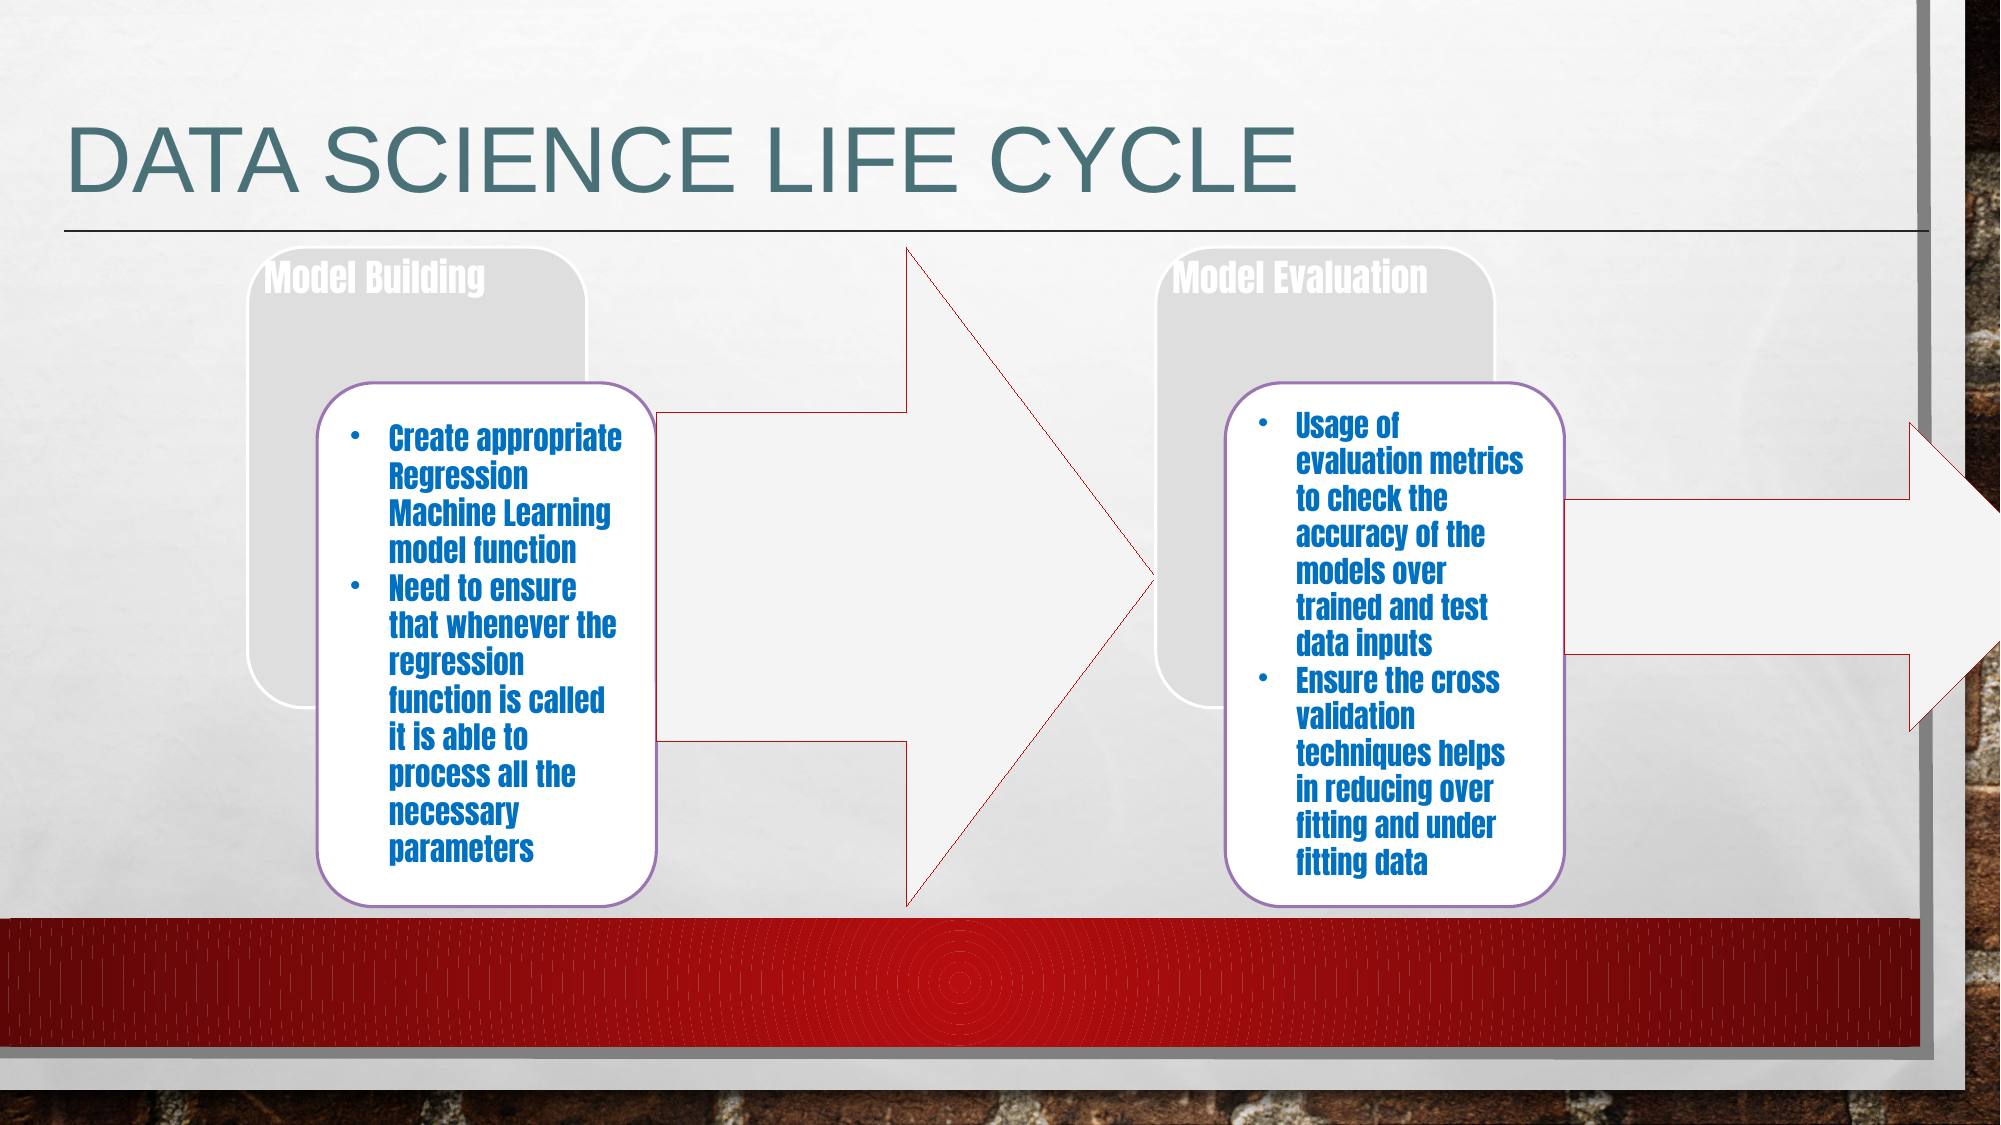

# DATA SCIENCE LIFE CYCLE

Model Building
Create appropriate Regression Machine Learning model function
Model Evaluation
Usage of evaluation metrics to check the accuracy of the models over trained and test data inputs
Need to ensure that whenever the regression function is called it is able to process all the necessary parameters
Ensure the cross validation techniques helps in reducing over fitting and under fitting data